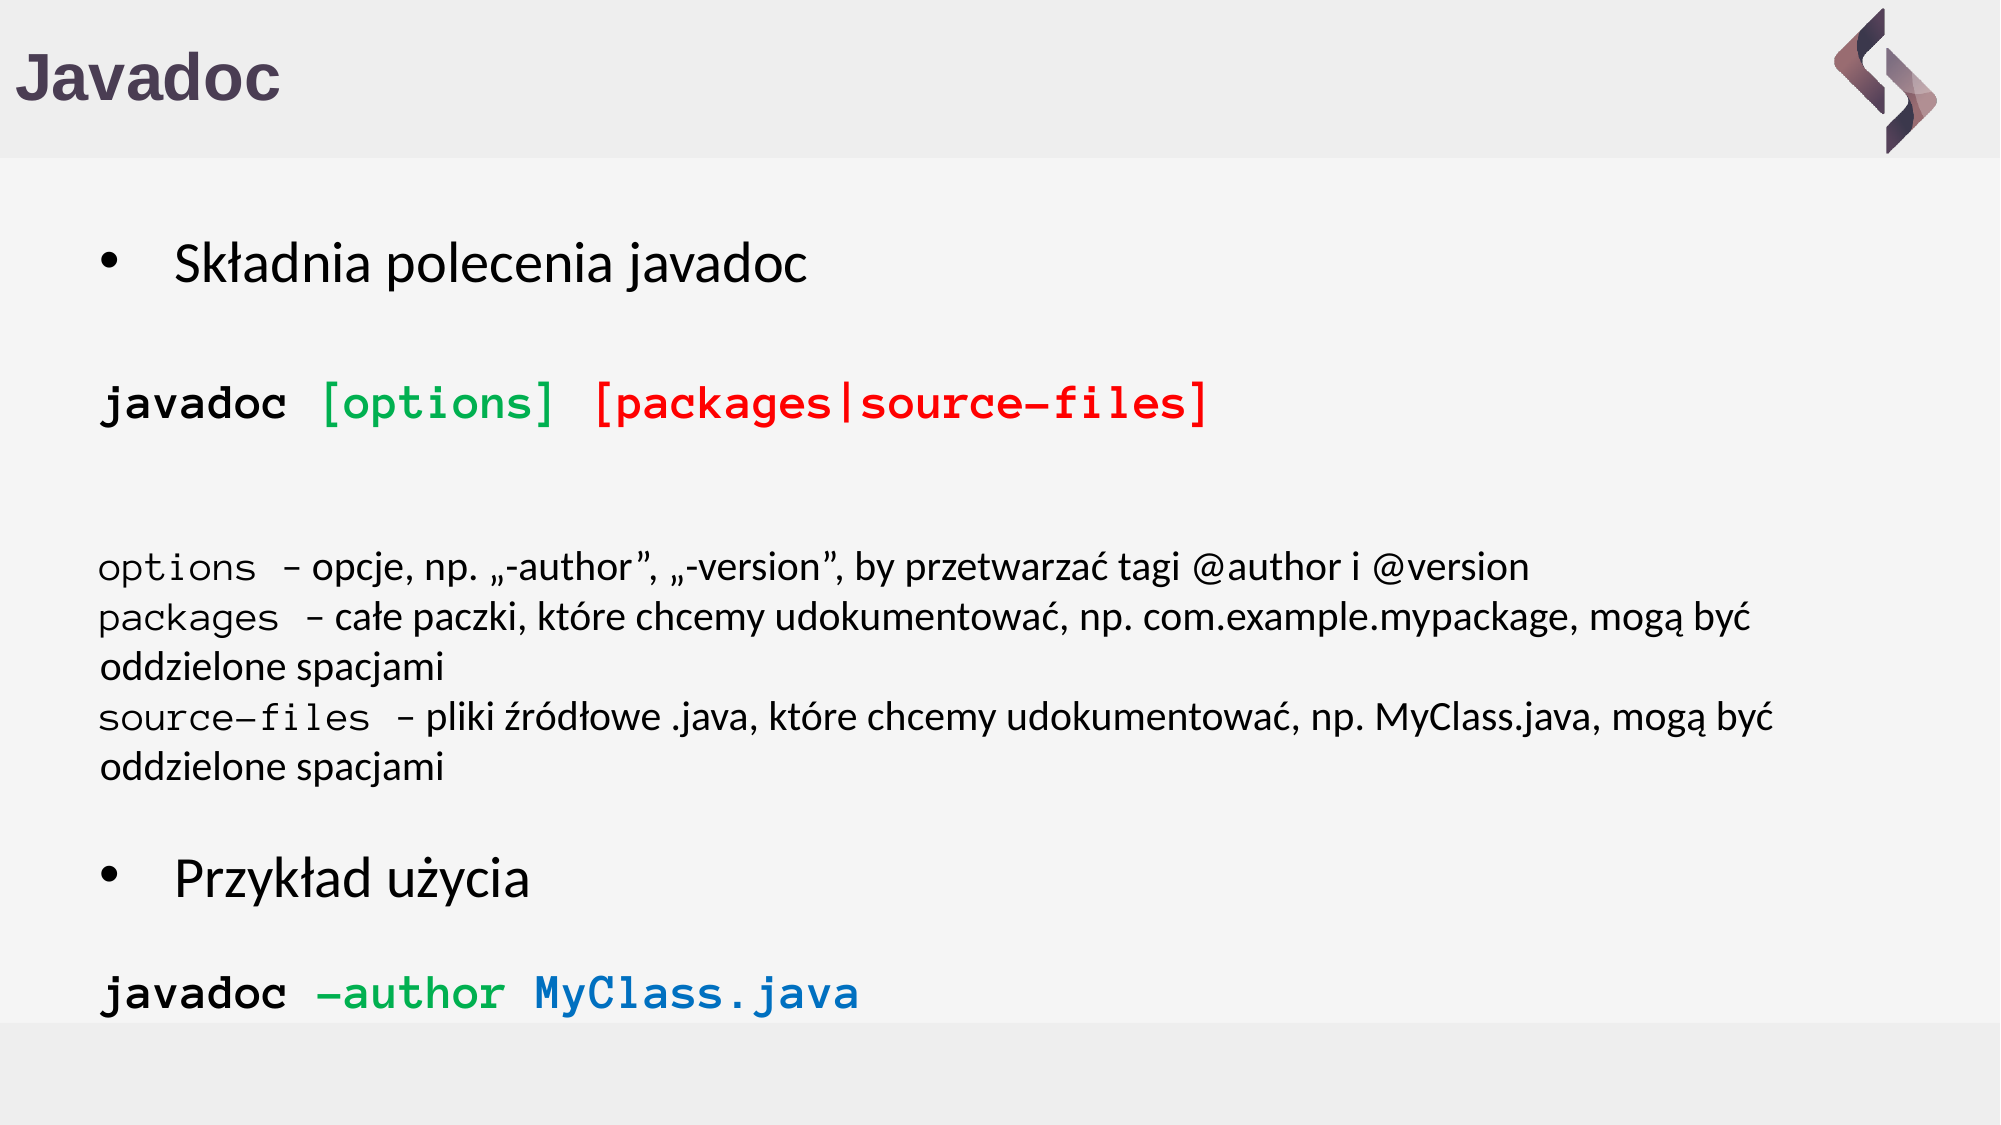

# Javadoc
Składnia polecenia javadoc
javadoc [options] [packages|source-files]

options – opcje, np. „-author”, „-version”, by przetwarzać tagi @author i @version
packages – całe paczki, które chcemy udokumentować, np. com.example.mypackage, mogą być oddzielone spacjami
source-files – pliki źródłowe .java, które chcemy udokumentować, np. MyClass.java, mogą być oddzielone spacjami

Przykład użycia

javadoc –author MyClass.java